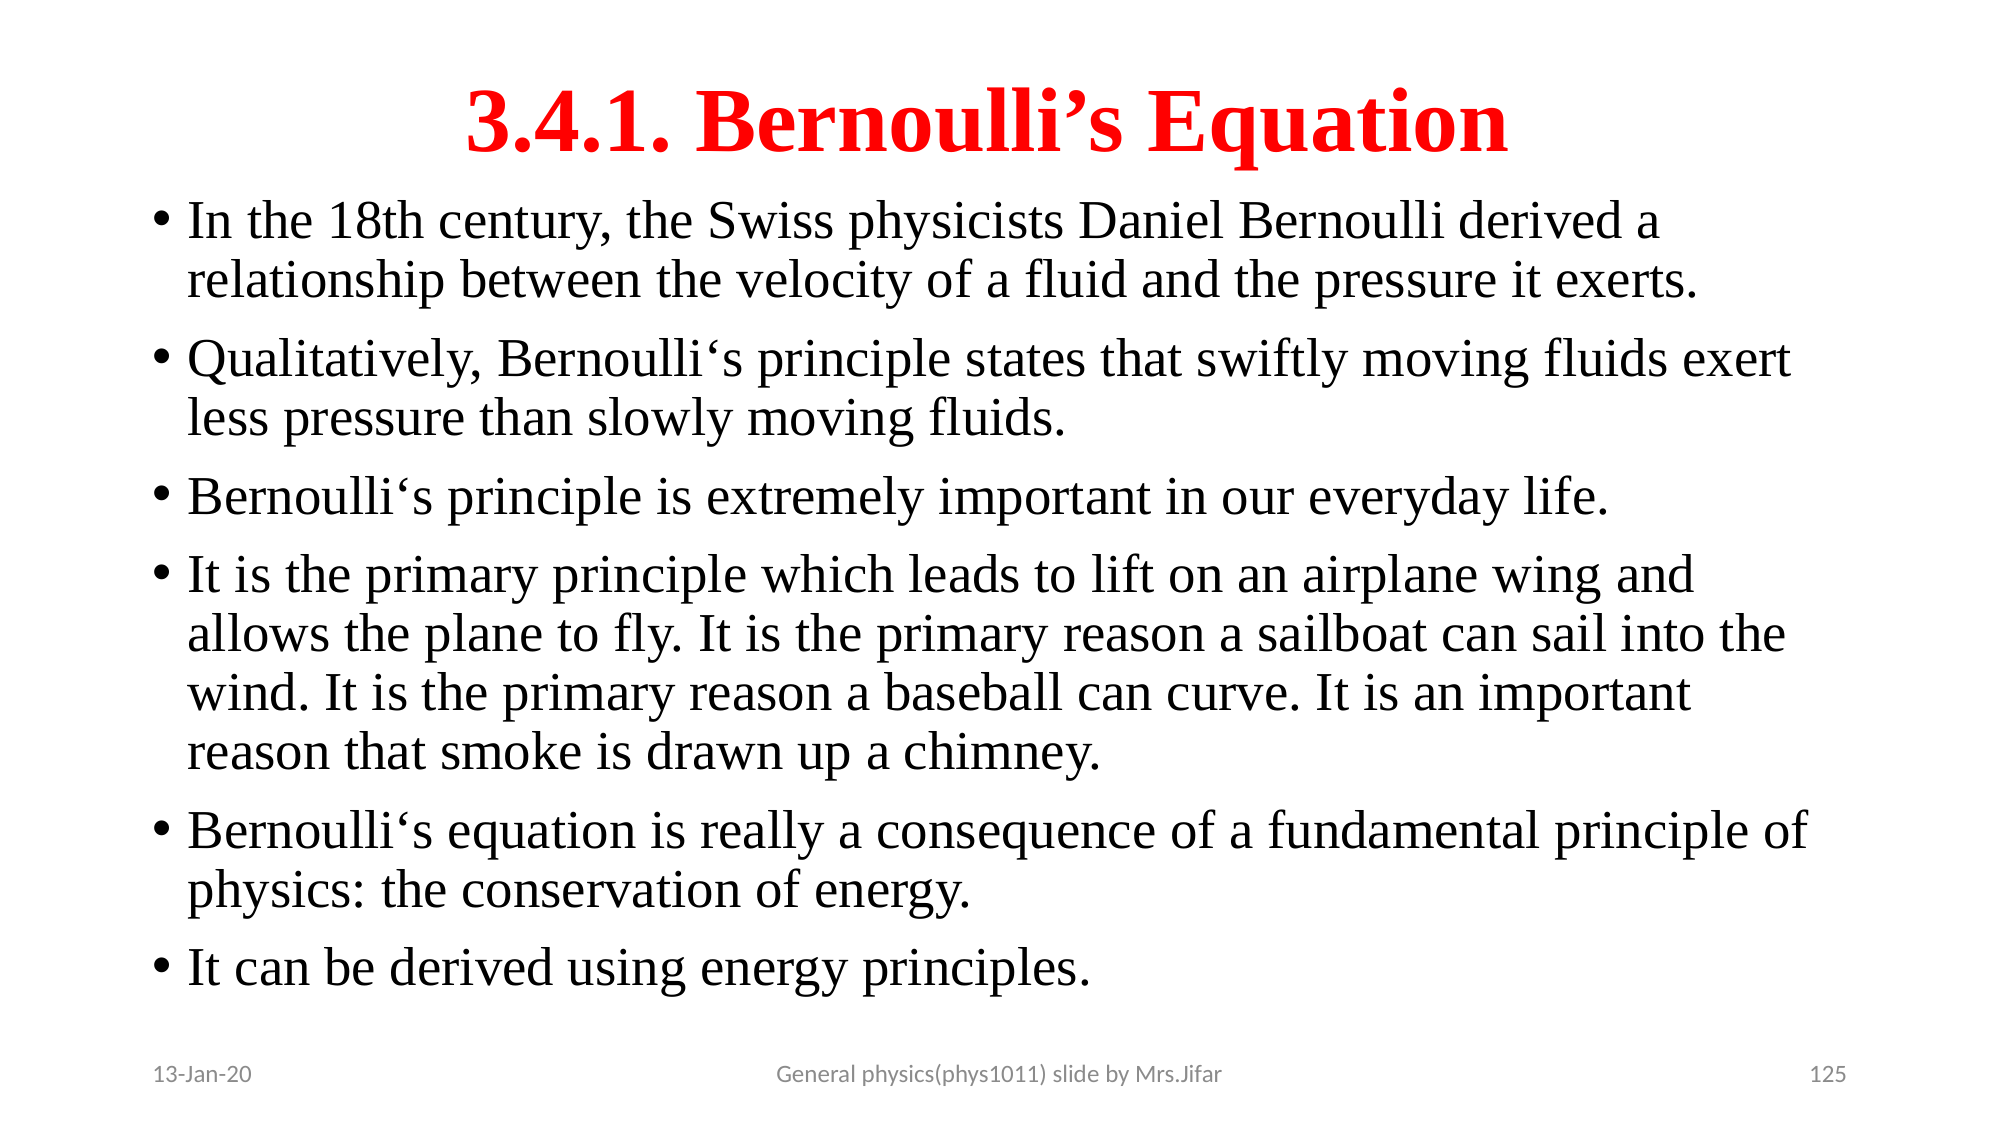

# 3.4.1. Bernoulli’s Equation
In the 18th century, the Swiss physicists Daniel Bernoulli derived a relationship between the velocity of a fluid and the pressure it exerts.
Qualitatively, Bernoulli‘s principle states that swiftly moving fluids exert less pressure than slowly moving fluids.
Bernoulli‘s principle is extremely important in our everyday life.
It is the primary principle which leads to lift on an airplane wing and allows the plane to fly. It is the primary reason a sailboat can sail into the wind. It is the primary reason a baseball can curve. It is an important reason that smoke is drawn up a chimney.
Bernoulli‘s equation is really a consequence of a fundamental principle of physics: the conservation of energy.
It can be derived using energy principles.

13-Jan-20
General physics(phys1011) slide by Mrs.Jifar
125